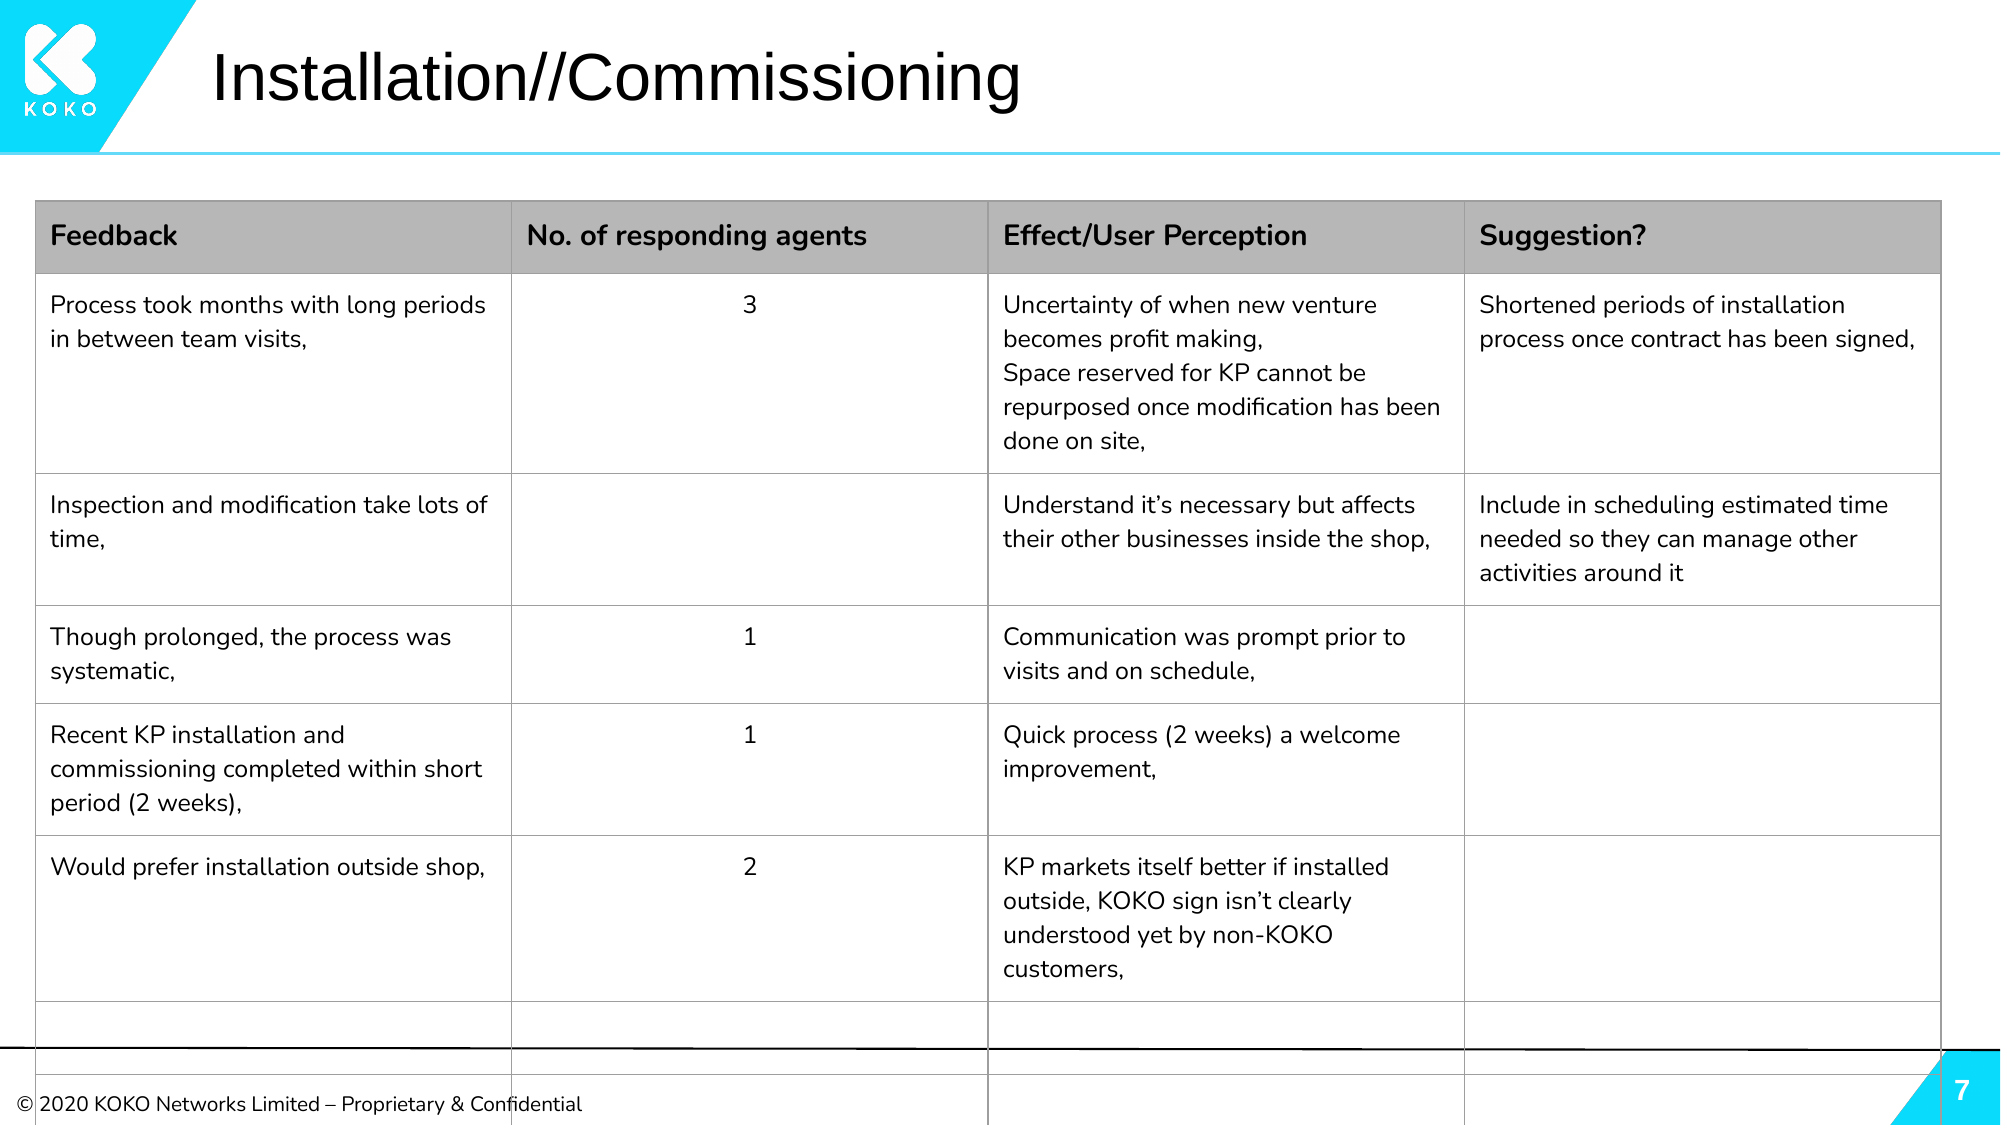

# Installation//Commissioning
| Feedback | No. of responding agents | Effect/User Perception | Suggestion? |
| --- | --- | --- | --- |
| Process took months with long periods in between team visits, | 3 | Uncertainty of when new venture becomes profit making, Space reserved for KP cannot be repurposed once modification has been done on site, | Shortened periods of installation process once contract has been signed, |
| Inspection and modification take lots of time, |  | Understand it’s necessary but affects their other businesses inside the shop, | Include in scheduling estimated time needed so they can manage other activities around it |
| Though prolonged, the process was systematic, | 1 | Communication was prompt prior to visits and on schedule, |  |
| Recent KP installation and commissioning completed within short period (2 weeks), | 1 | Quick process (2 weeks) a welcome improvement, |  |
| Would prefer installation outside shop, | 2 | KP markets itself better if installed outside, KOKO sign isn’t clearly understood yet by non-KOKO customers, |  |
|  |  |  |  |
|  |  |  |  |
|  |  |  |  |
7